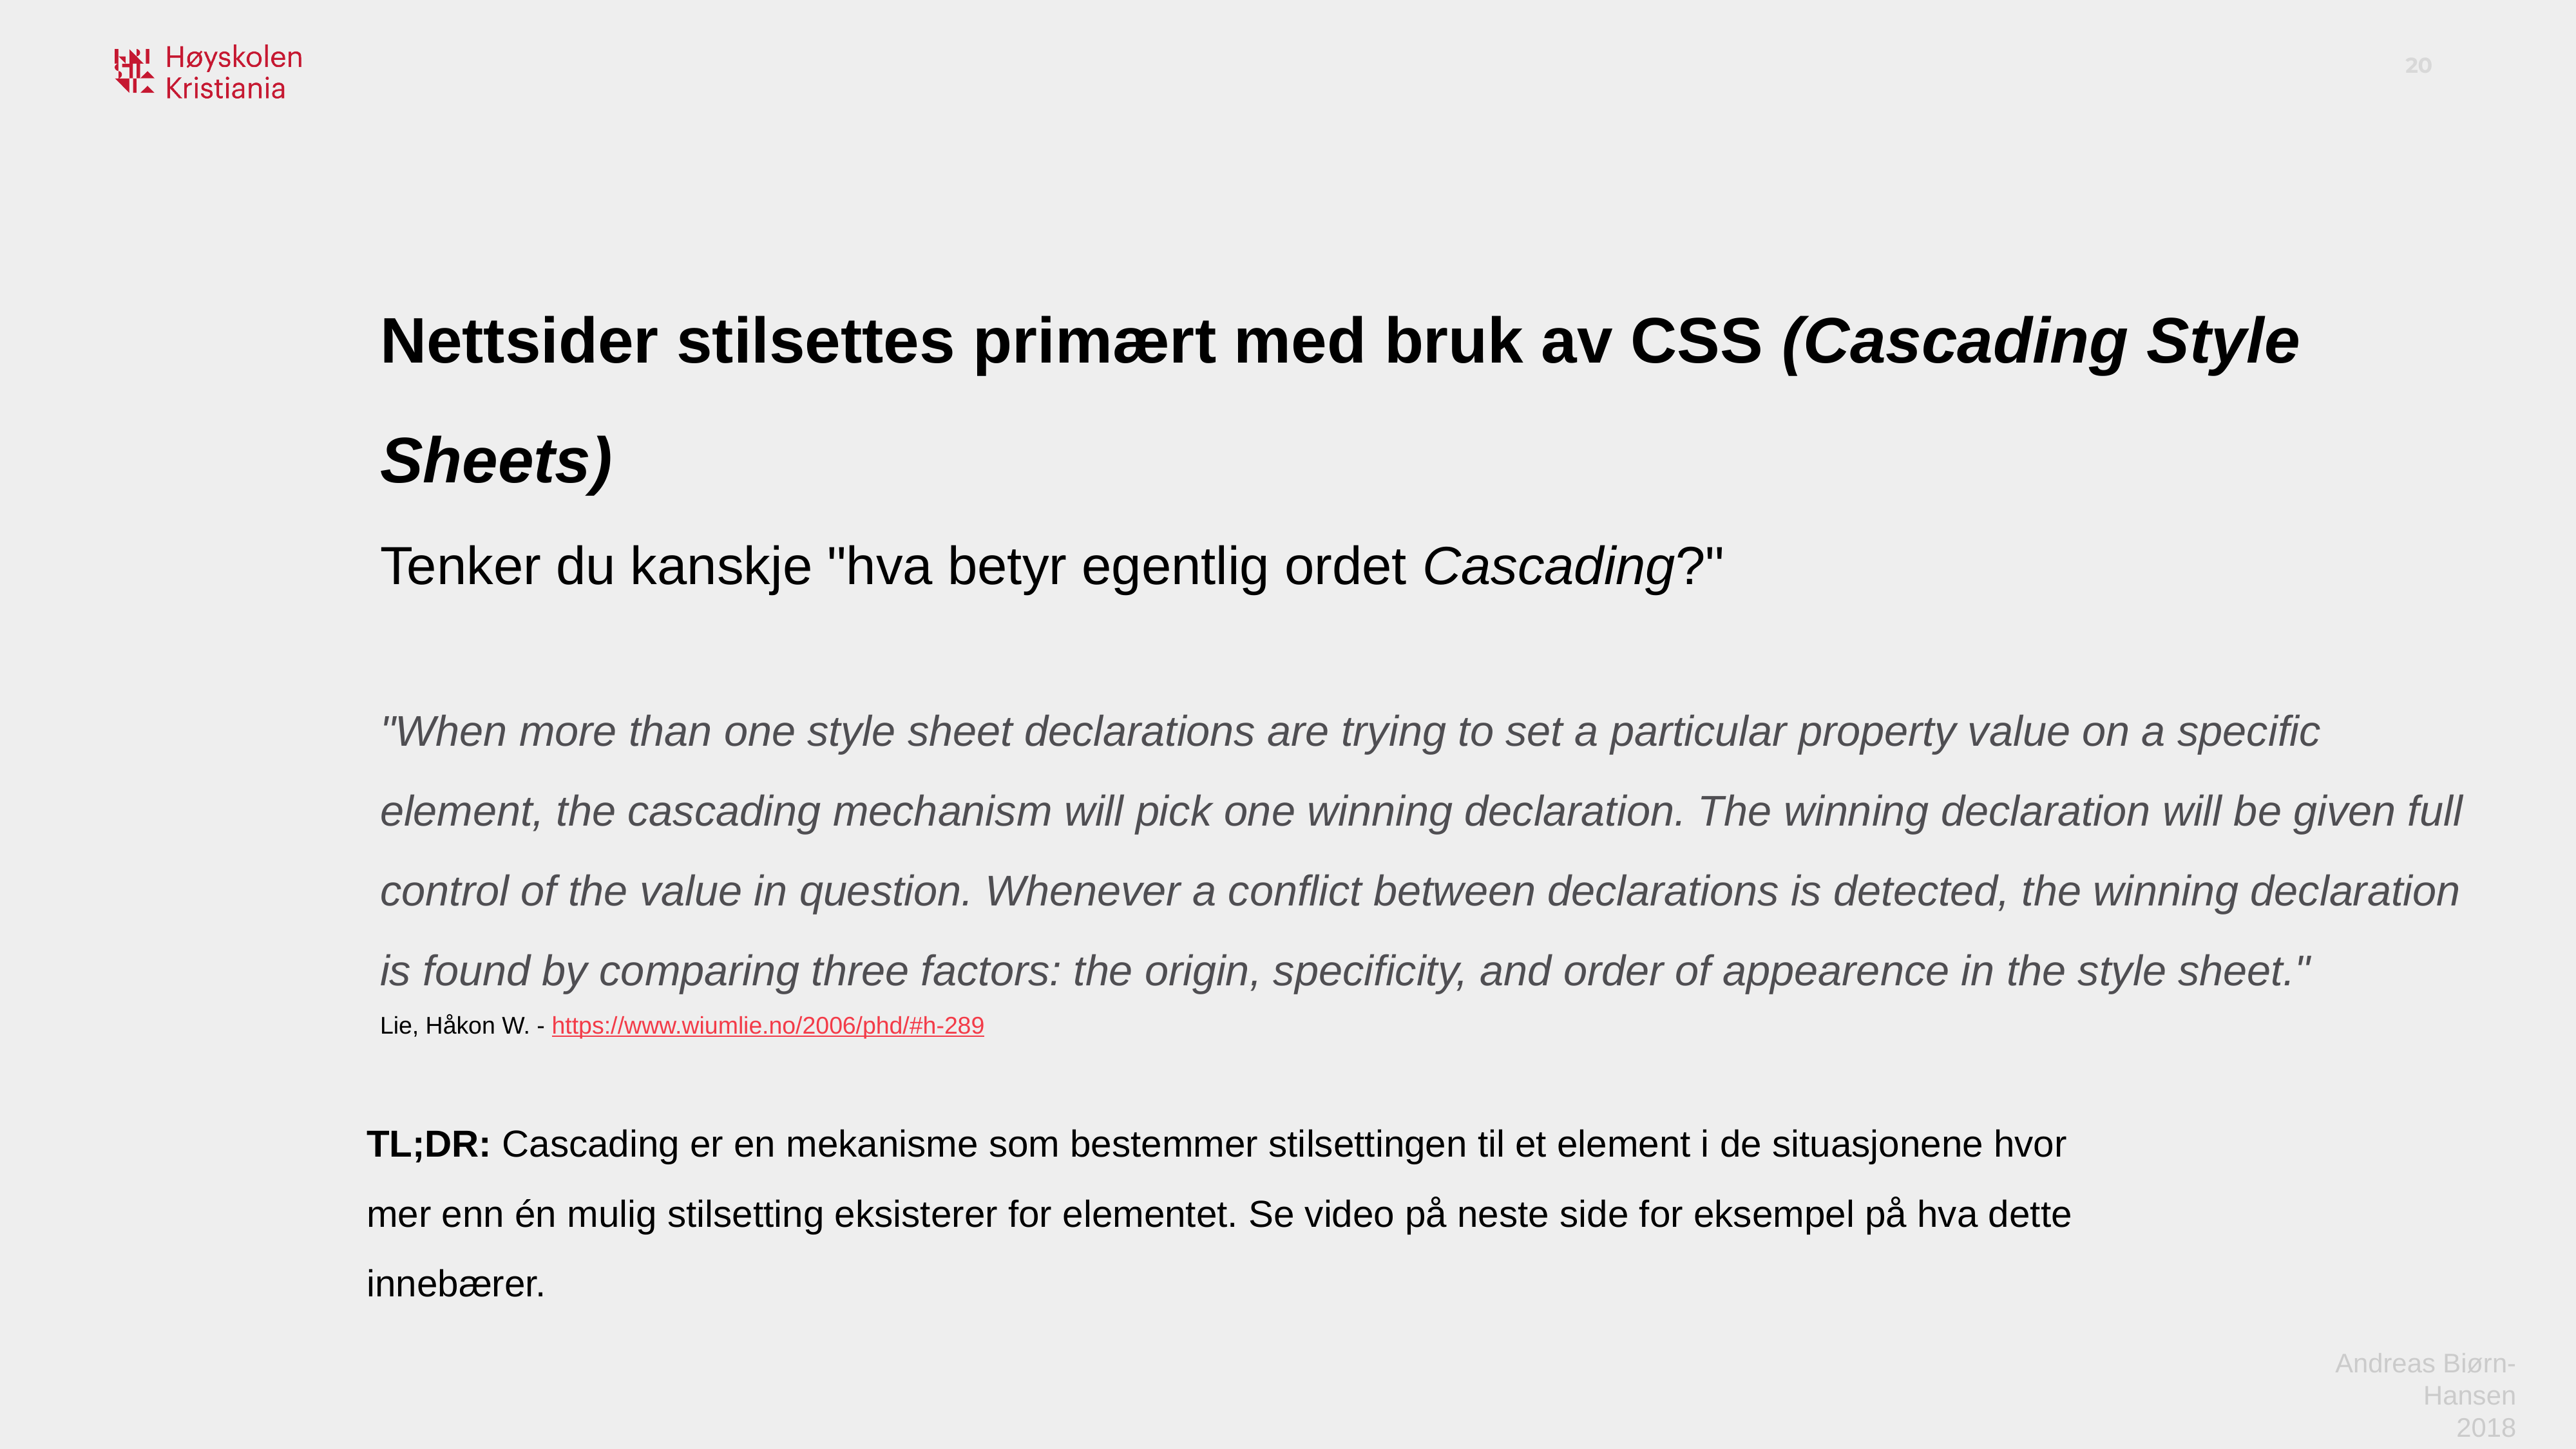

Nettsider stilsettes primært med bruk av CSS (Cascading Style Sheets)
Tenker du kanskje "hva betyr egentlig ordet Cascading?"

"When more than one style sheet declarations are trying to set a particular property value on a specific element, the cascading mechanism will pick one winning declaration. The winning declaration will be given full control of the value in question. Whenever a conflict between declarations is detected, the winning declaration is found by comparing three factors: the origin, specificity, and order of appearence in the style sheet."
Lie, Håkon W. - https://www.wiumlie.no/2006/phd/#h-289

TL;DR: Cascading er en mekanisme som bestemmer stilsettingen til et element i de situasjonene hvor mer enn én mulig stilsetting eksisterer for elementet. Se video på neste side for eksempel på hva dette innebærer.